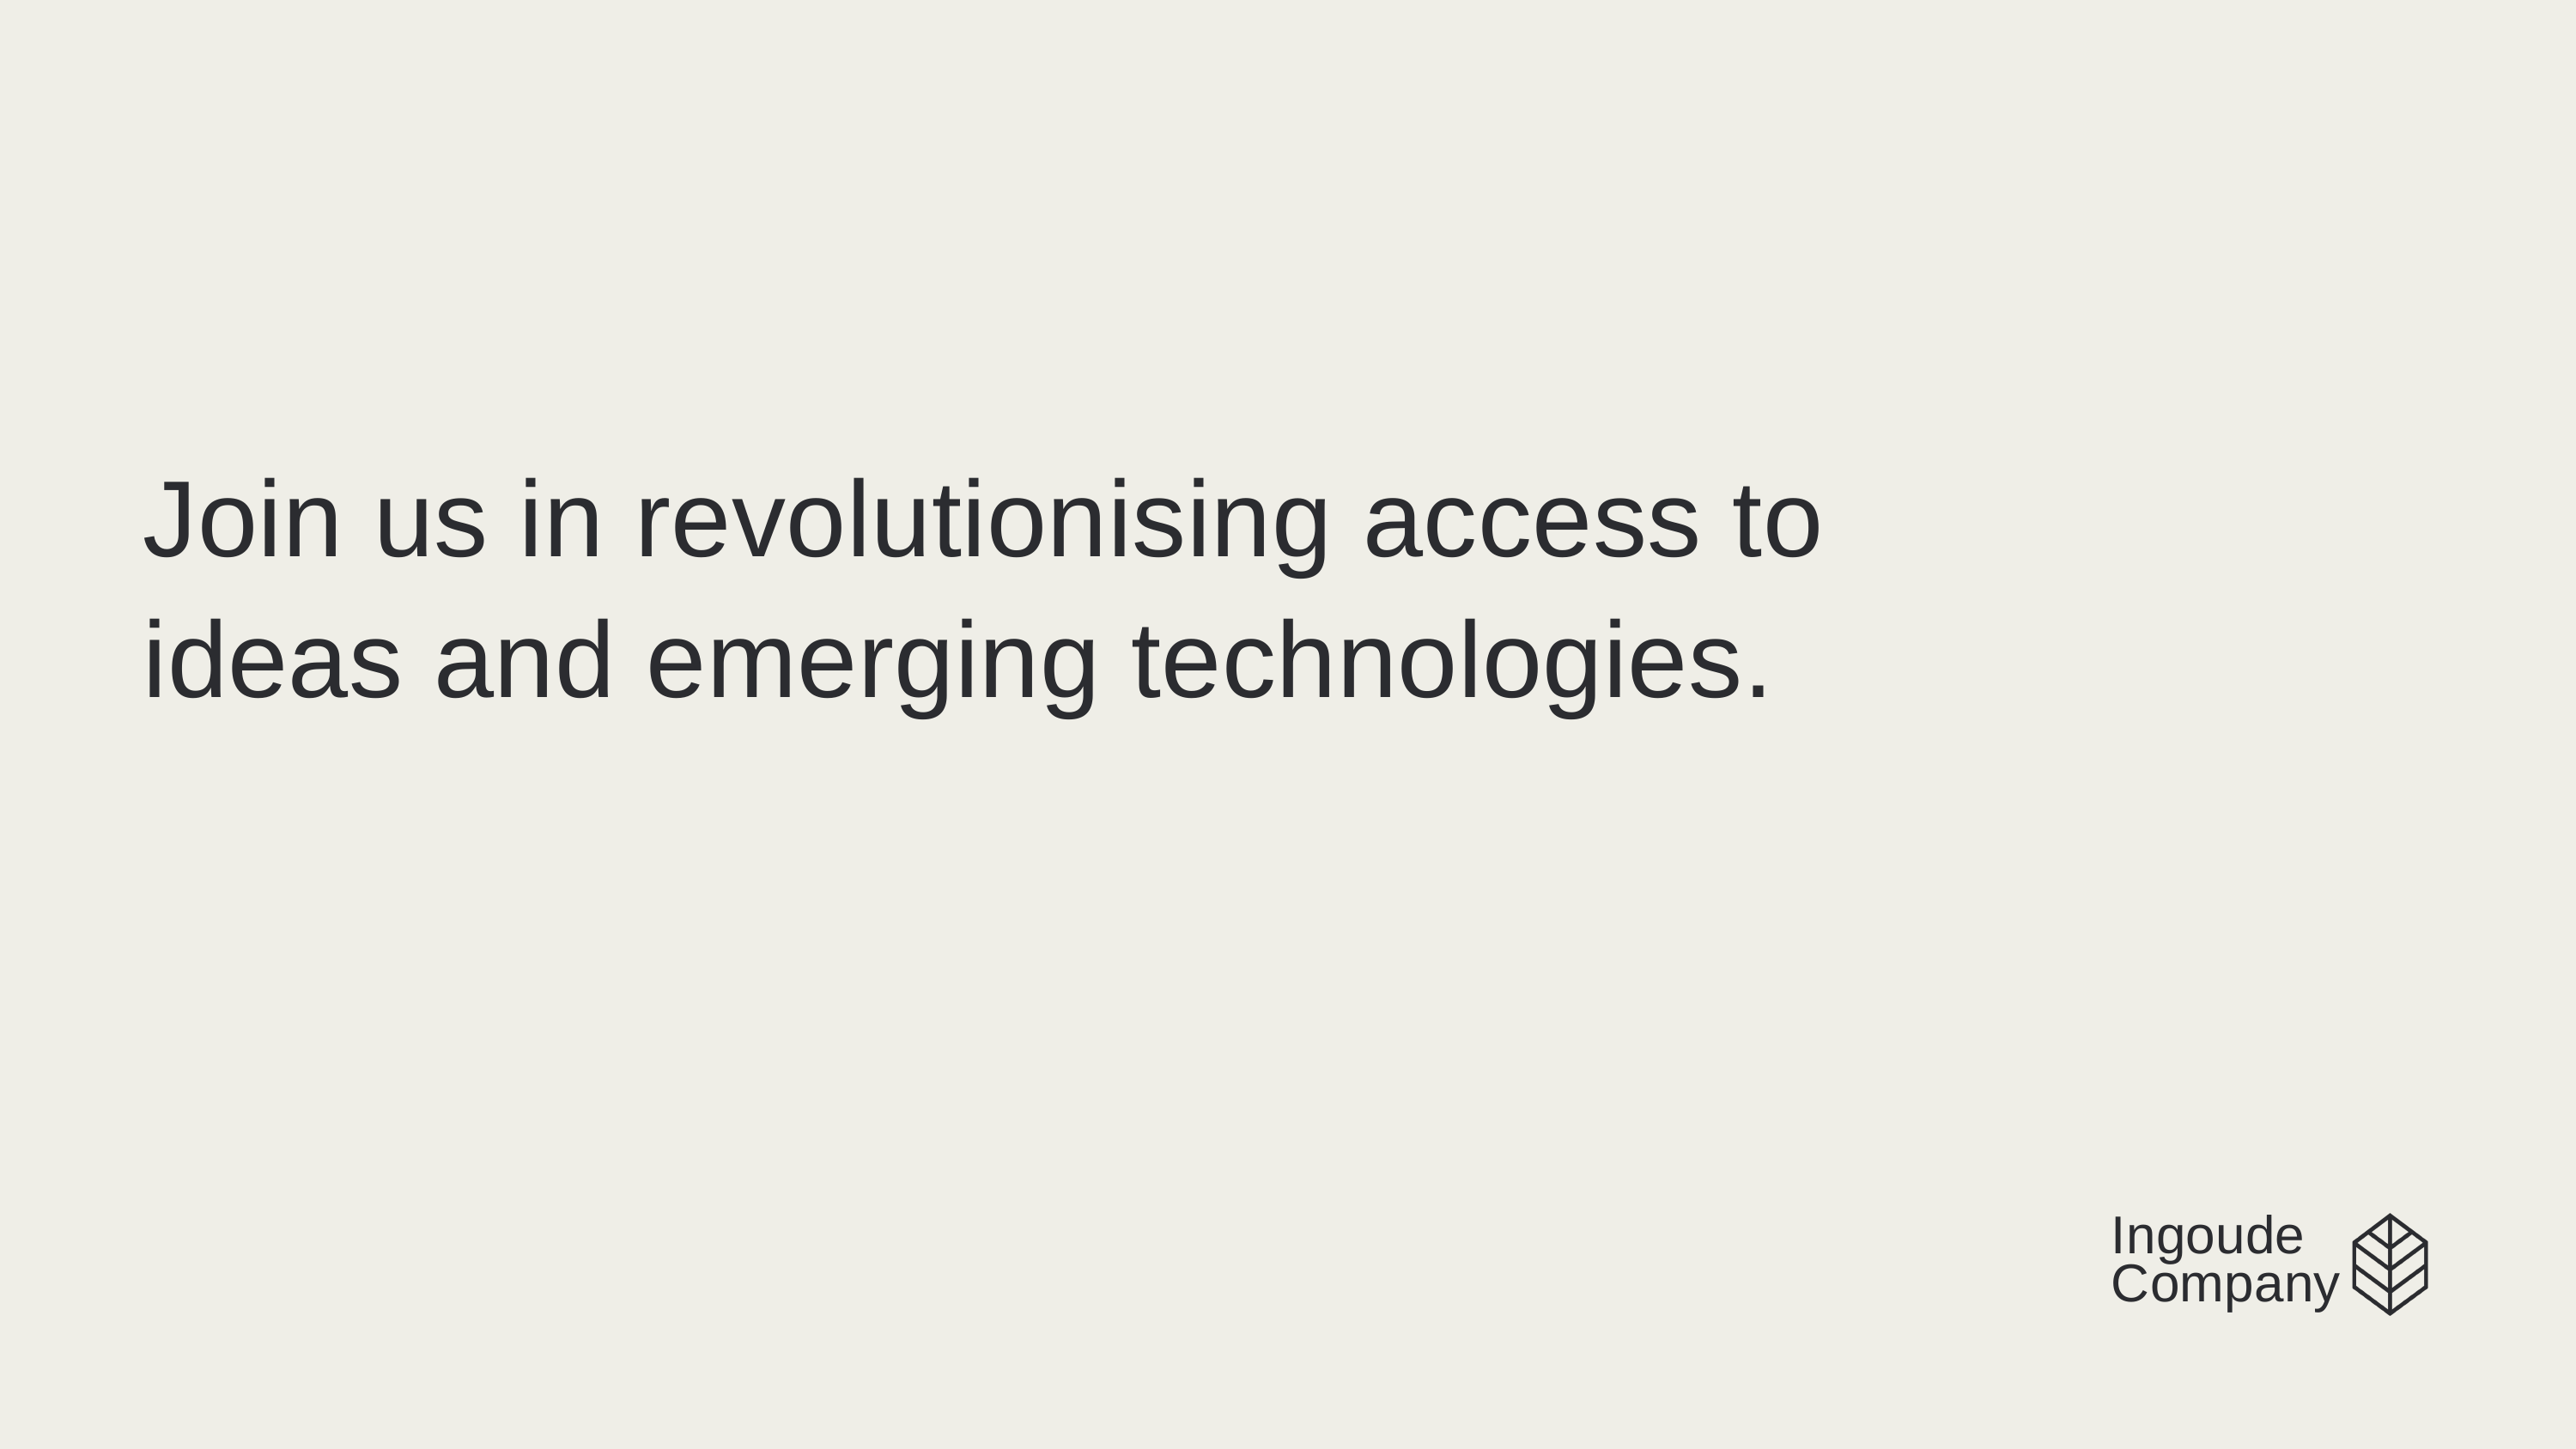

Join us in revolutionising access to ideas and emerging technologies.

Ingoude Company